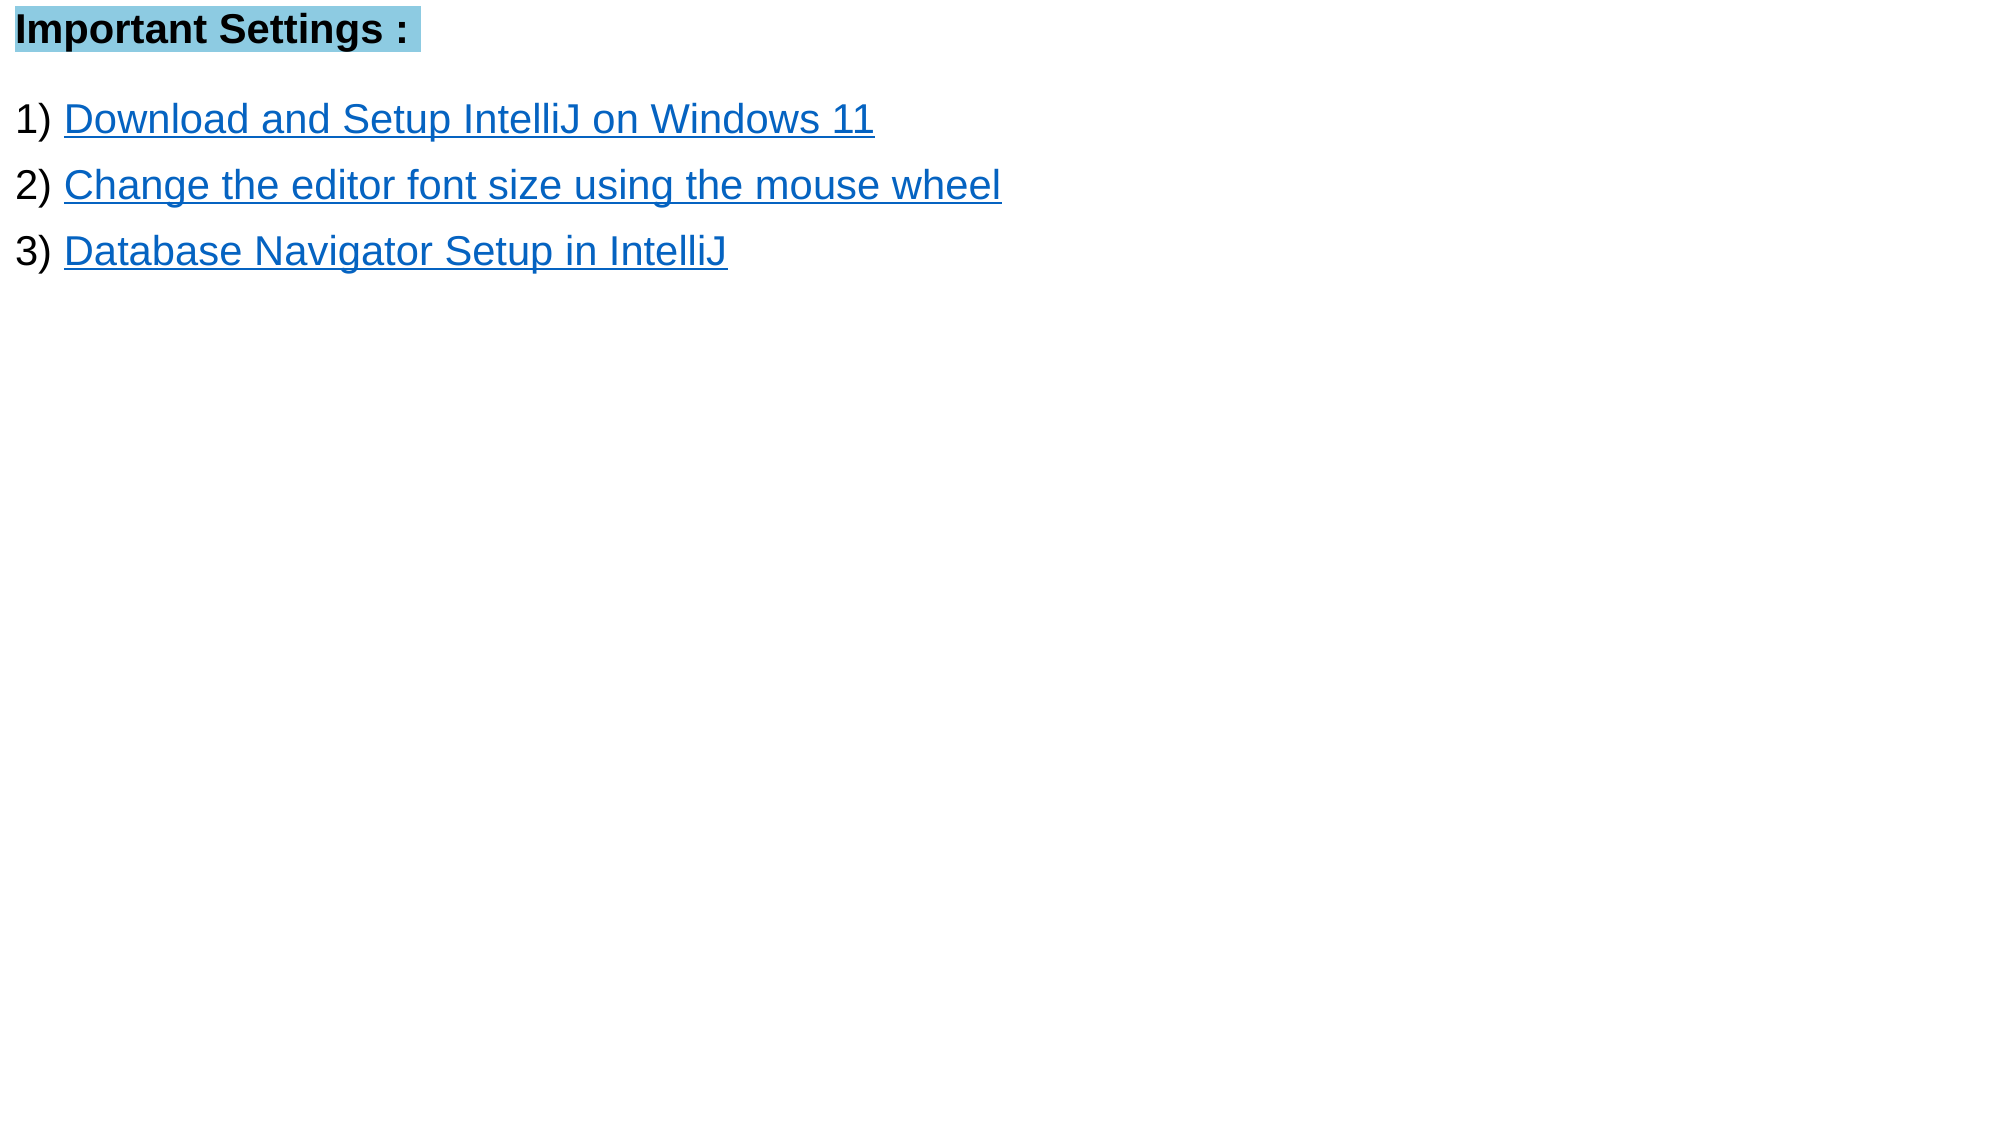

Important Settings :

1) Download and Setup IntelliJ on Windows 11
2) Change the editor font size using the mouse wheel
3) Database Navigator Setup in IntelliJ